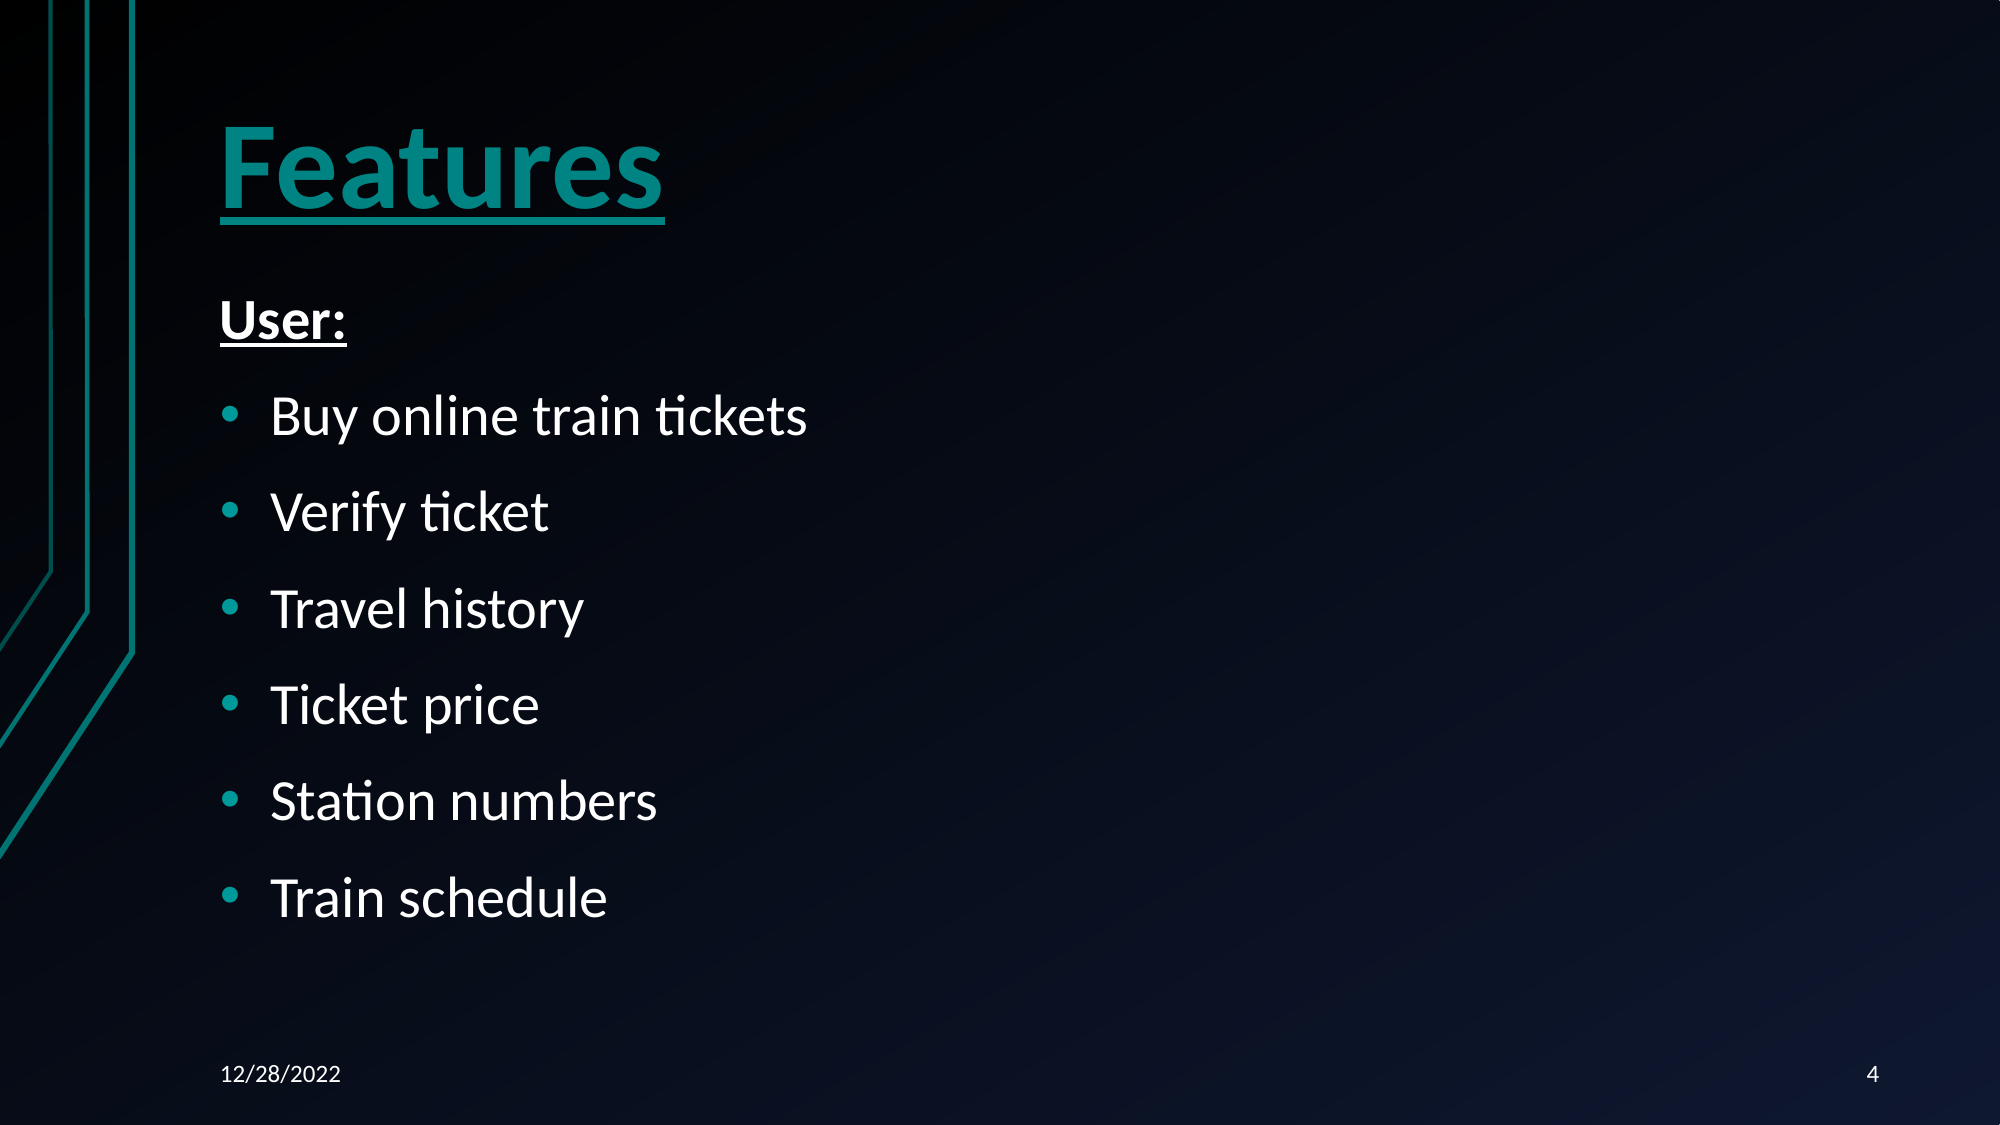

# Features
User:
Buy online train tickets
Verify ticket
Travel history
Ticket price
Station numbers
Train schedule
12/28/2022
4